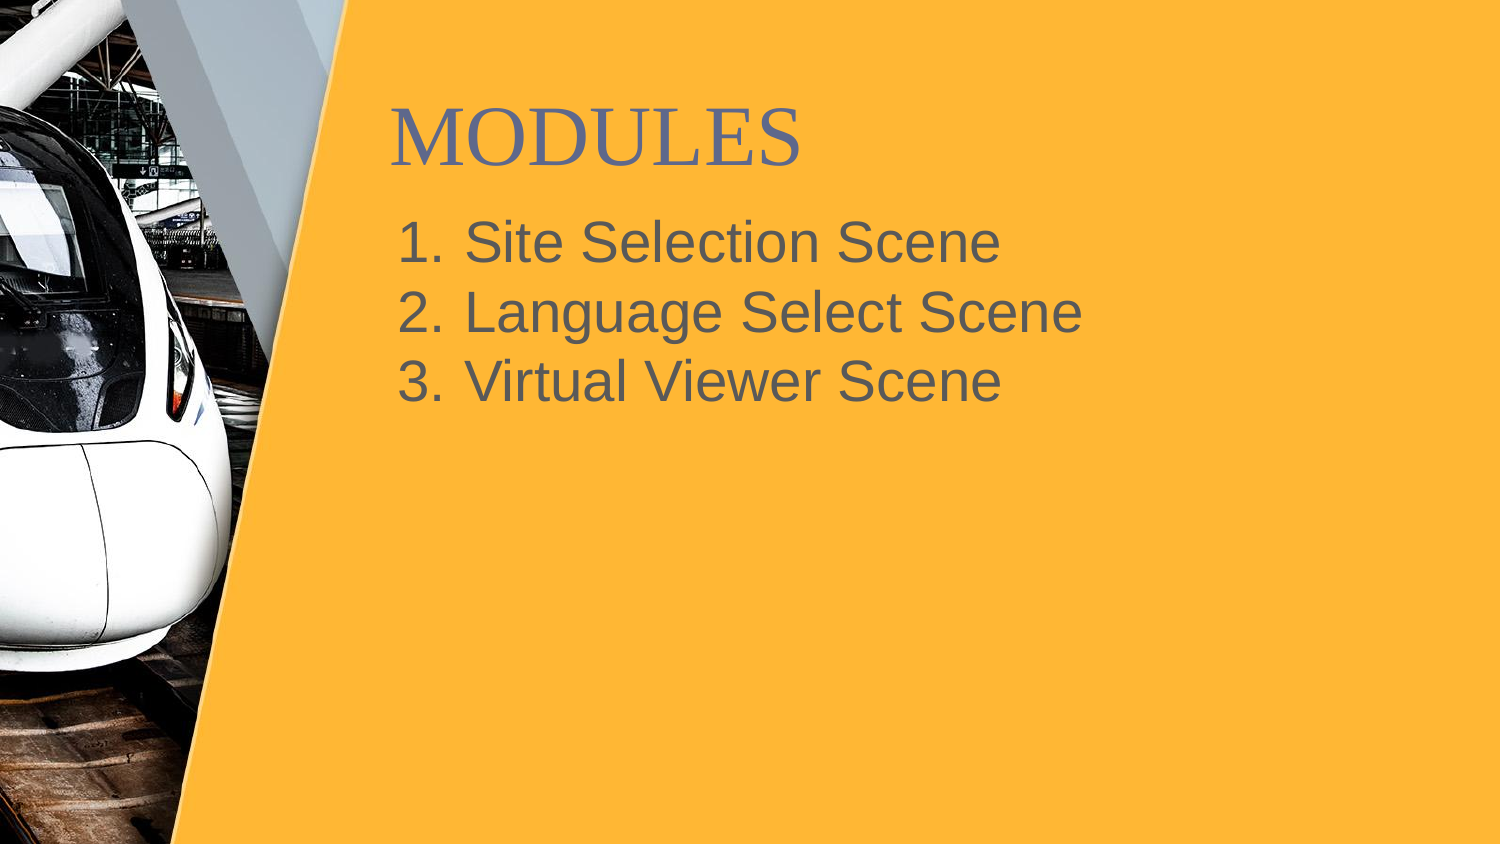

# MODULES
Site Selection Scene
Language Select Scene
Virtual Viewer Scene